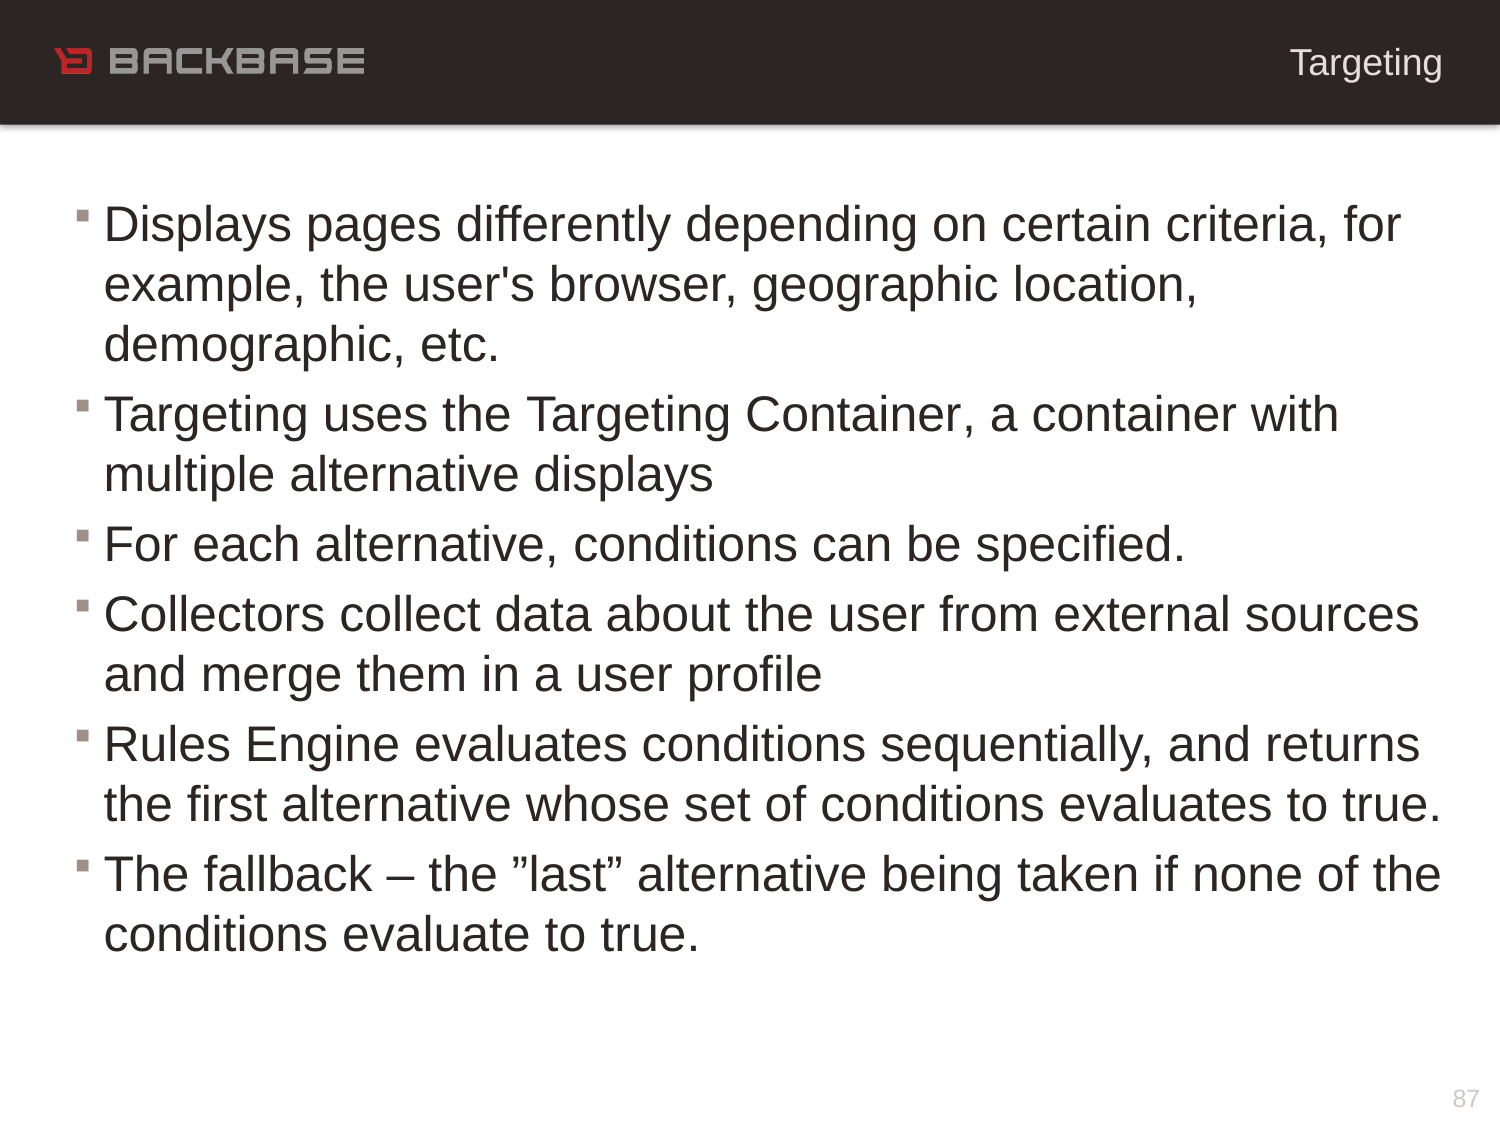

Targeting
Displays pages differently depending on certain criteria, for example, the user's browser, geographic location, demographic, etc.
Targeting uses the Targeting Container, a container with multiple alternative displays
For each alternative, conditions can be specified.
Collectors collect data about the user from external sources and merge them in a user profile
Rules Engine evaluates conditions sequentially, and returns the first alternative whose set of conditions evaluates to true.
The fallback – the ”last” alternative being taken if none of the conditions evaluate to true.

87